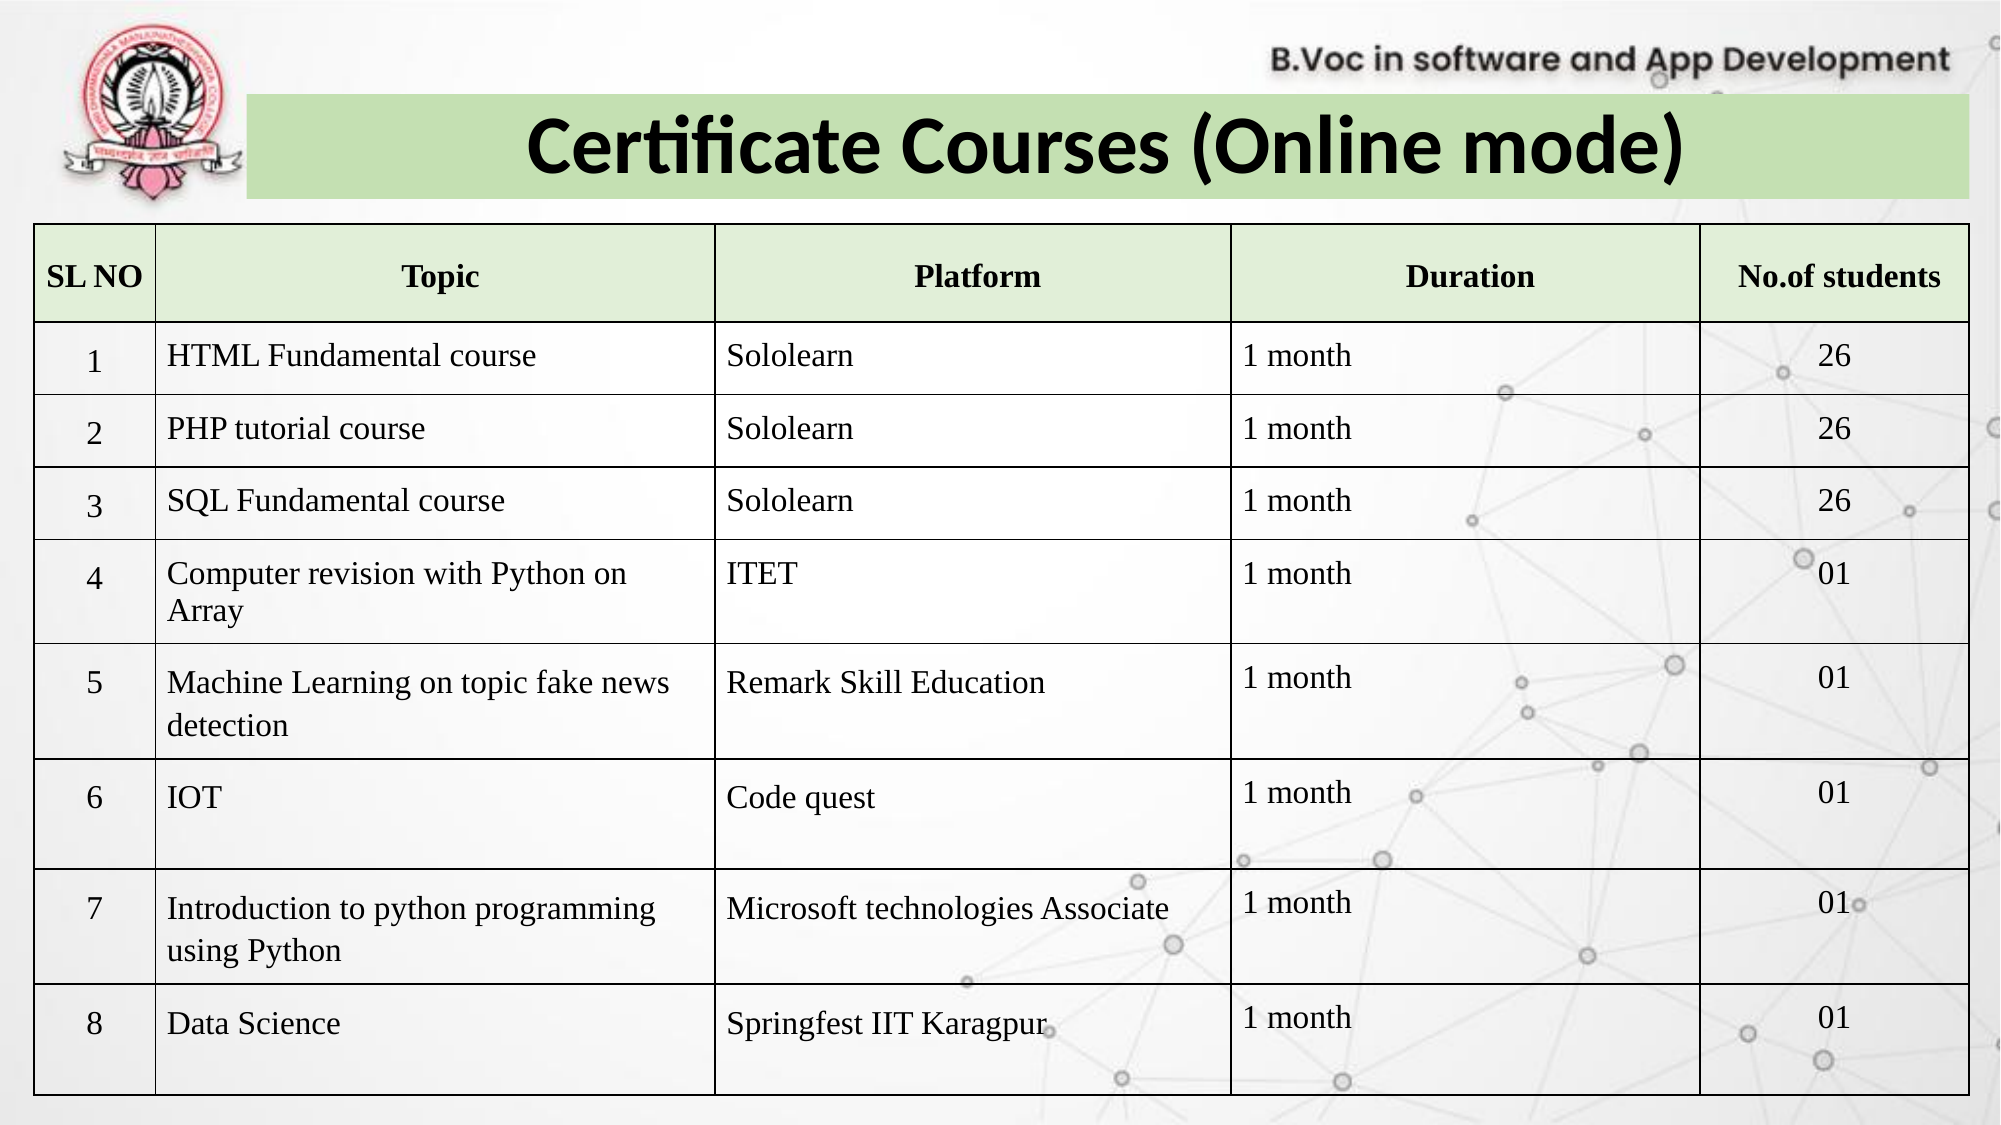

Certificate Courses (Online mode)
| SL NO | Topic | Platform | Duration | No.of students |
| --- | --- | --- | --- | --- |
| 1 | HTML Fundamental course | Sololearn | 1 month | 26 |
| 2 | PHP tutorial course | Sololearn | 1 month | 26 |
| 3 | SQL Fundamental course | Sololearn | 1 month | 26 |
| 4 | Computer revision with Python on Array | ITET | 1 month | 01 |
| 5 | Machine Learning on topic fake news detection | Remark Skill Education | 1 month | 01 |
| 6 | IOT | Code quest | 1 month | 01 |
| 7 | Introduction to python programming using Python | Microsoft technologies Associate | 1 month | 01 |
| 8 | Data Science | Springfest IIT Karagpur | 1 month | 01 |